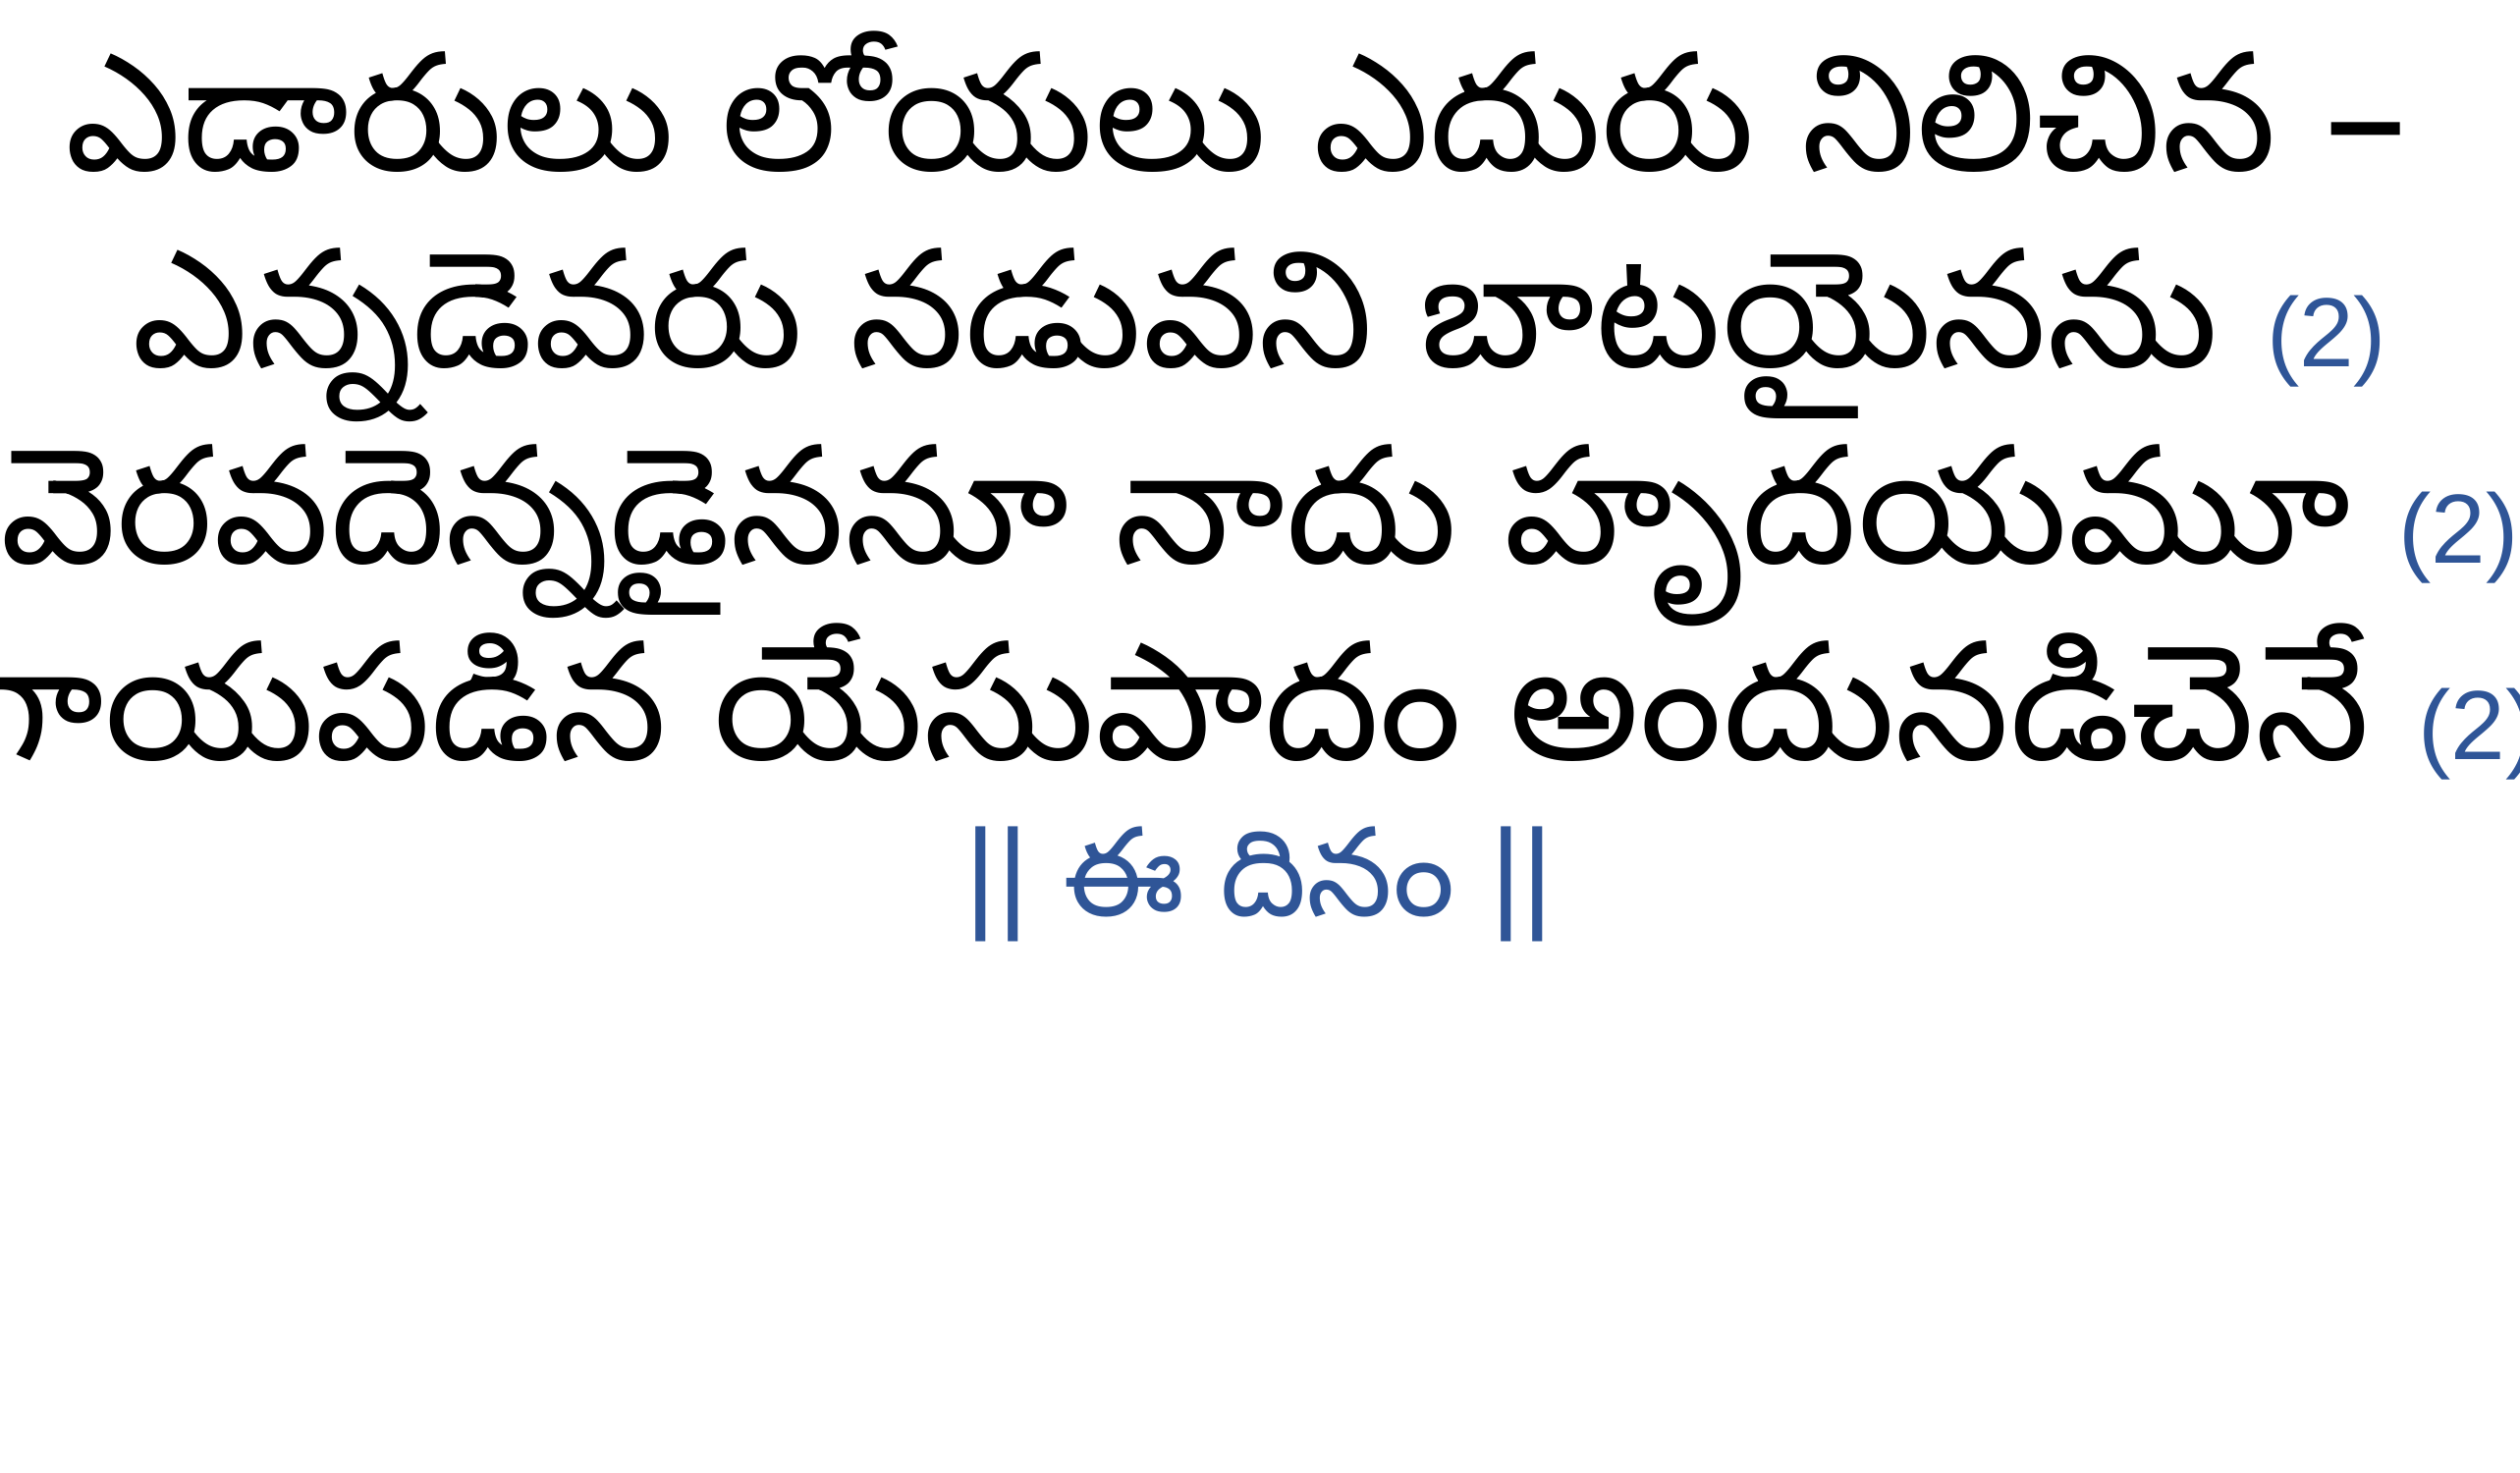

ఎడారులు లోయలు ఎదురు నిలిచిన –
ఎన్నడెవరు నడువని బాటయైనను (2)
వెరవదెన్నడైననూ నాదు హృదయమూ (2)
గాయపడిన యేసుపాదం అందునడిచెనే (2)
|| ఈ దినం ||